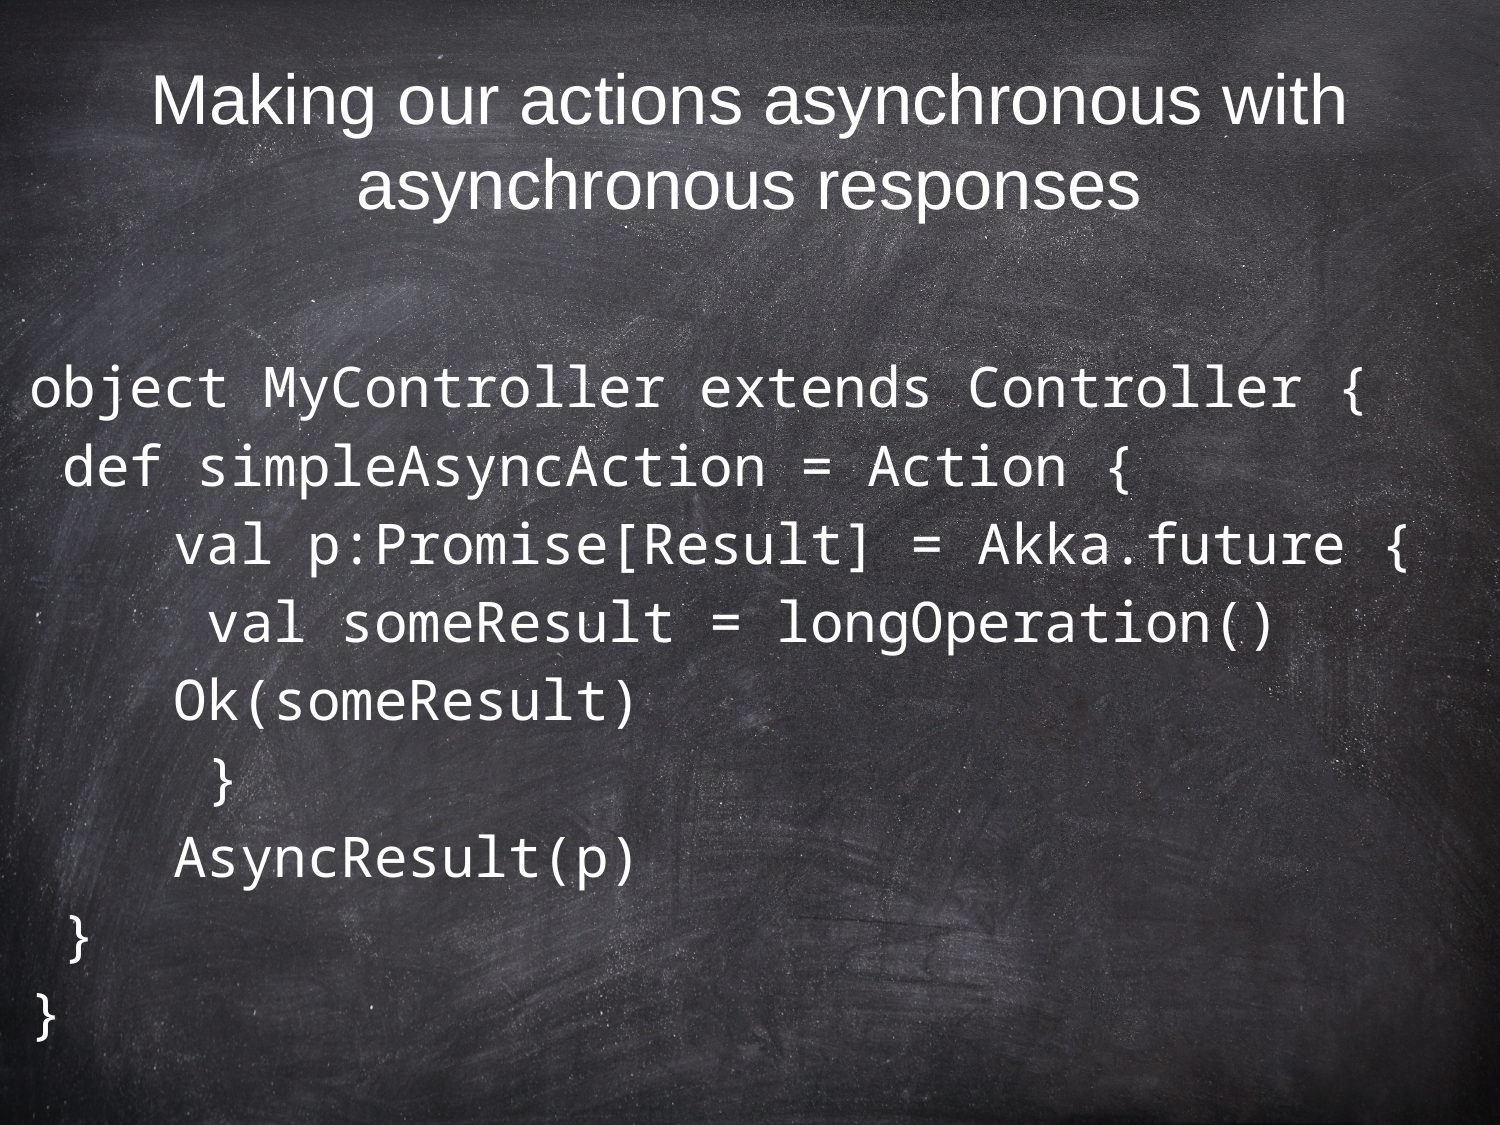

# Making our actions asynchronous with asynchronous responses
object MyController extends Controller {
 def simpleAsyncAction = Action {
	val p:Promise[Result] = Akka.future {
	 val someResult = longOperation()
		Ok(someResult)
	 }
	AsyncResult(p)
 }
}